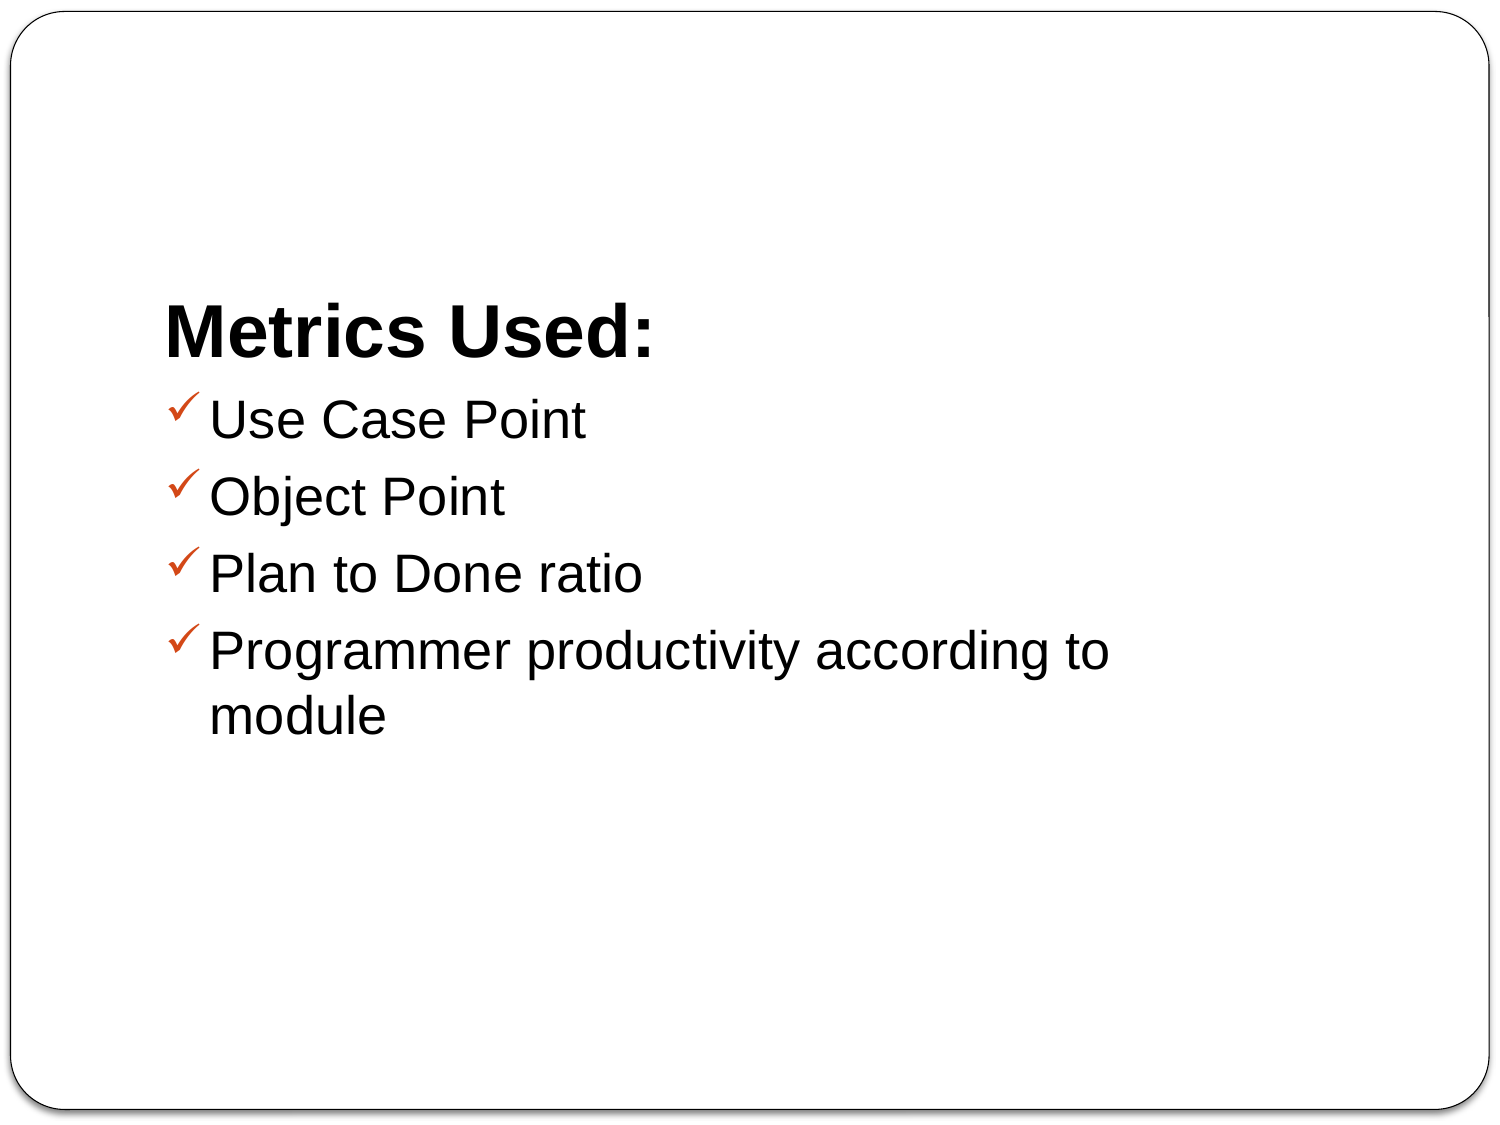

Metrics Used:
Use Case Point
Object Point
Plan to Done ratio
Programmer productivity according to module